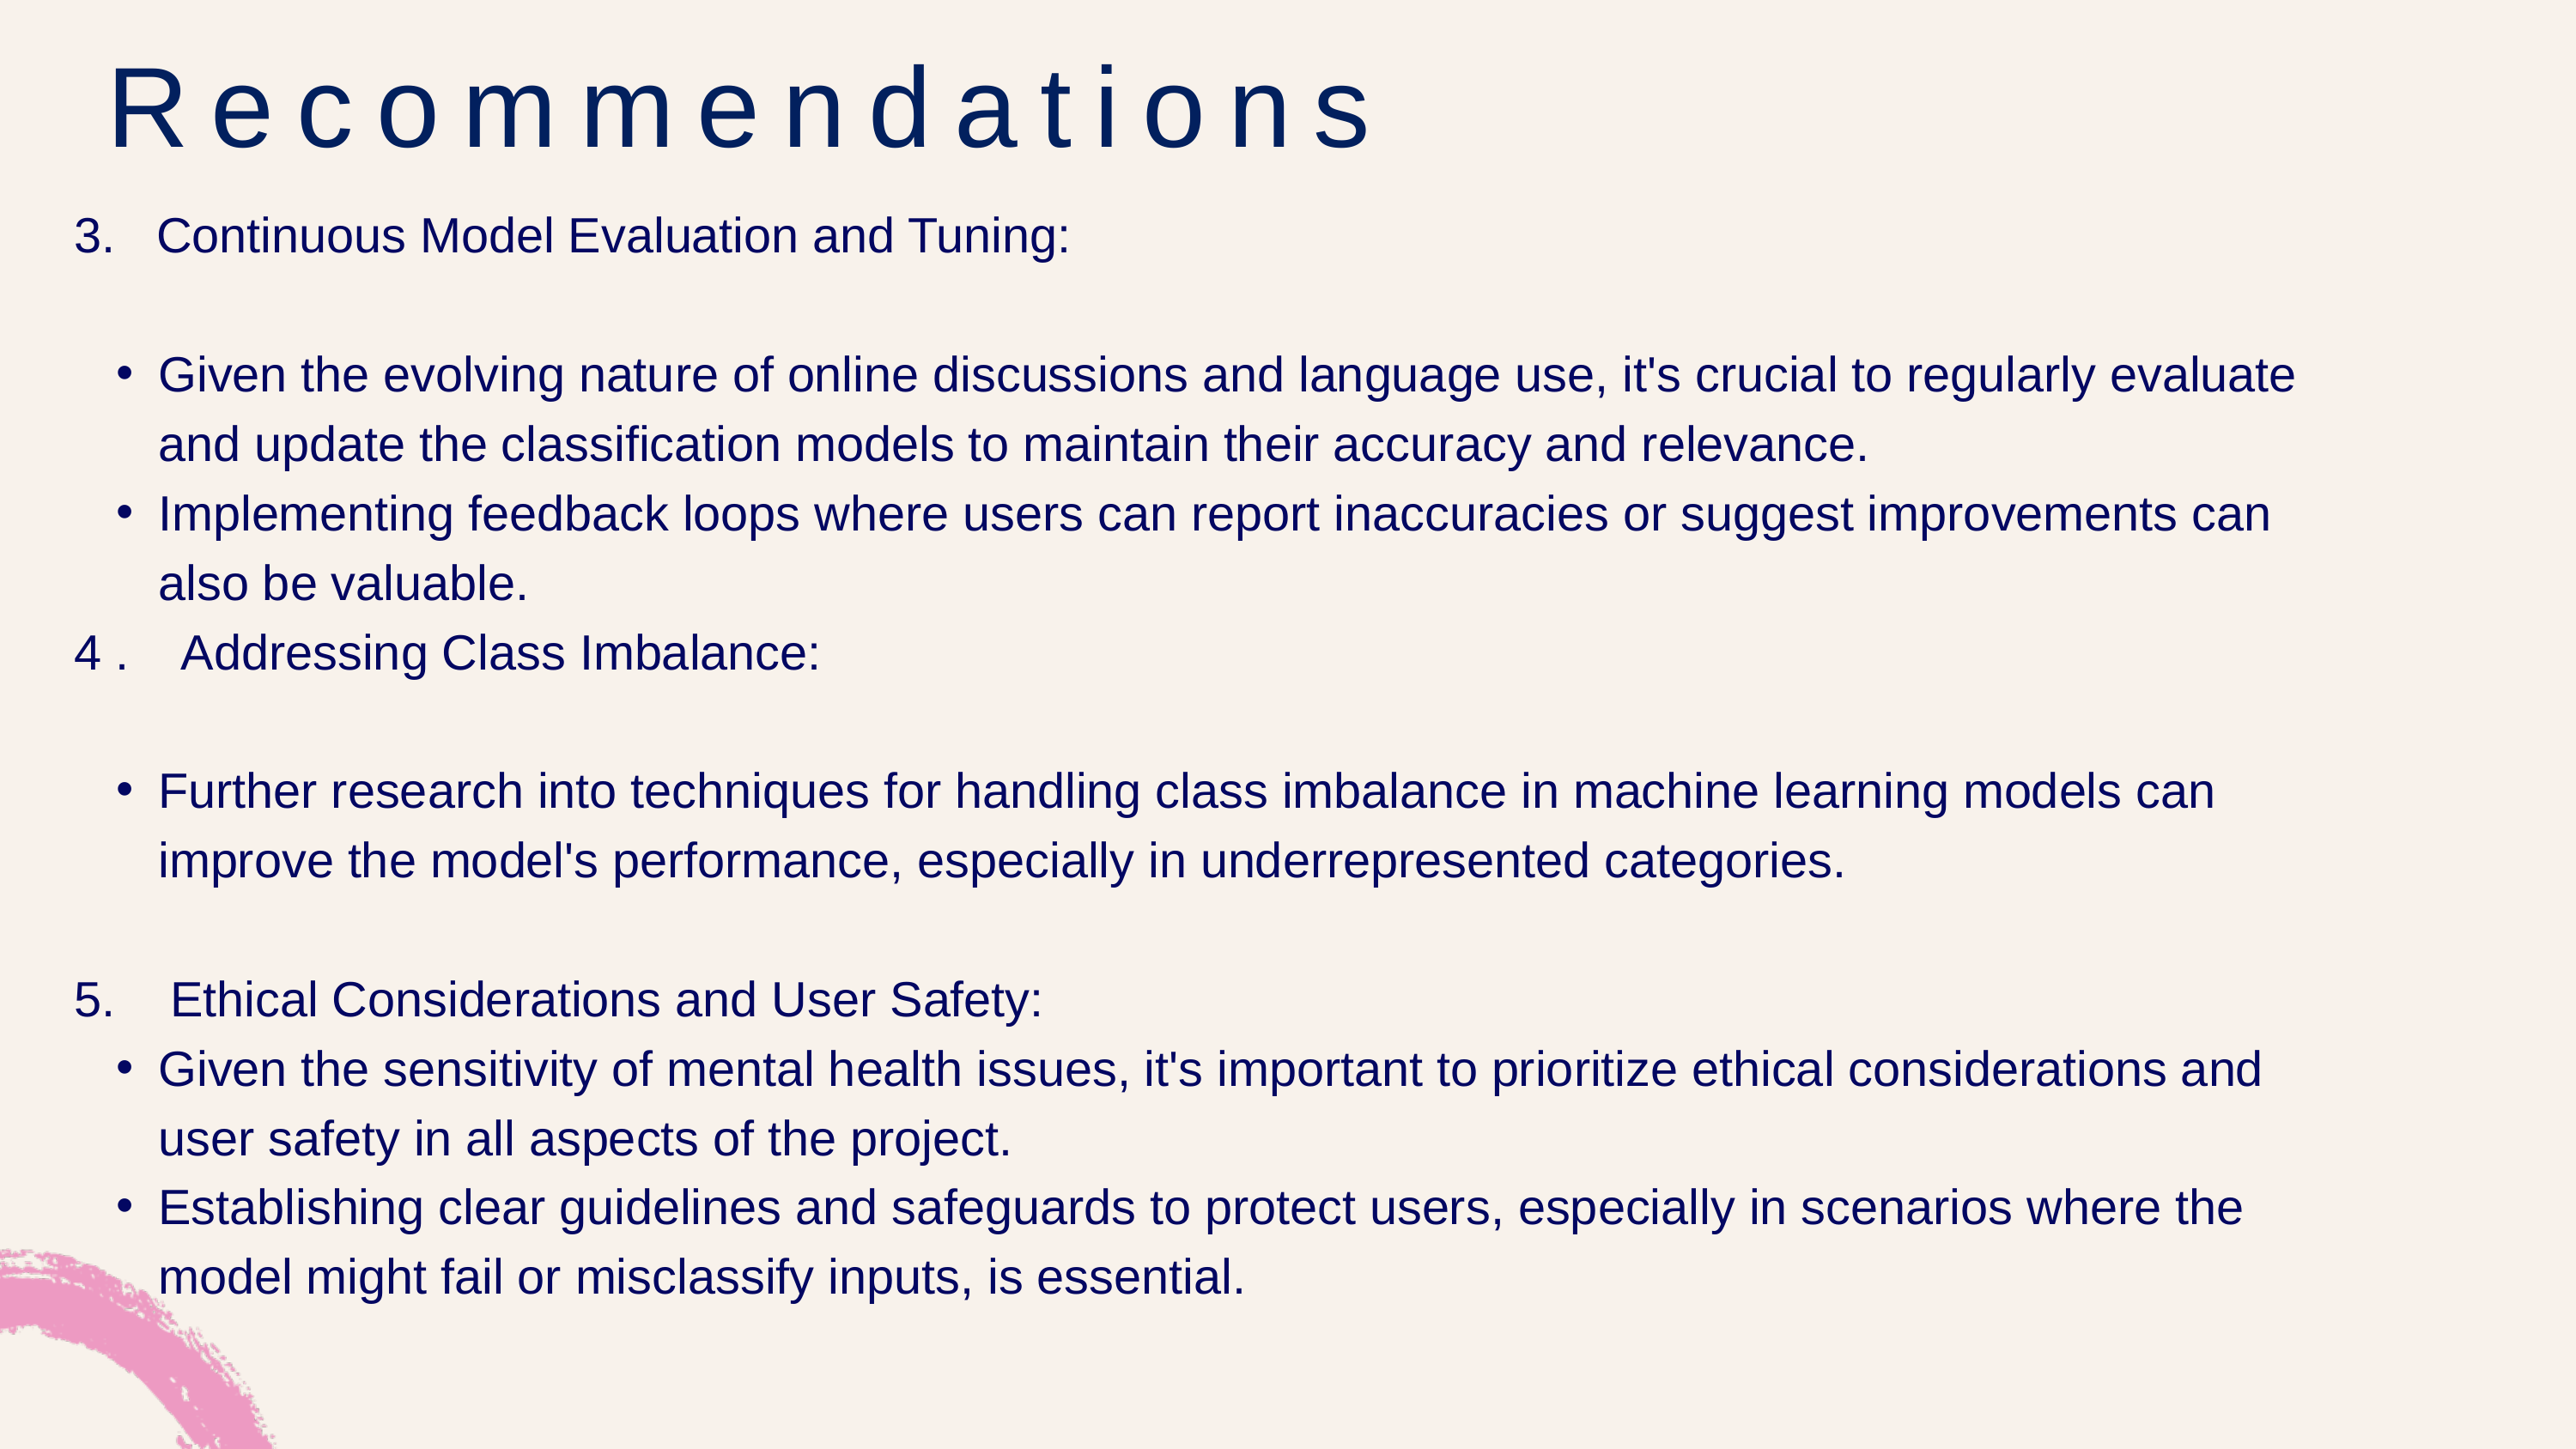

Recommendations
3.   Continuous Model Evaluation and Tuning:

Given the evolving nature of online discussions and language use, it's crucial to regularly evaluate and update the classification models to maintain their accuracy and relevance.
Implementing feedback loops where users can report inaccuracies or suggest improvements can also be valuable.
4 .    Addressing Class Imbalance:

Further research into techniques for handling class imbalance in machine learning models can improve the model's performance, especially in underrepresented categories.

5.    Ethical Considerations and User Safety:
Given the sensitivity of mental health issues, it's important to prioritize ethical considerations and user safety in all aspects of the project.
Establishing clear guidelines and safeguards to protect users, especially in scenarios where the model might fail or misclassify inputs, is essential.